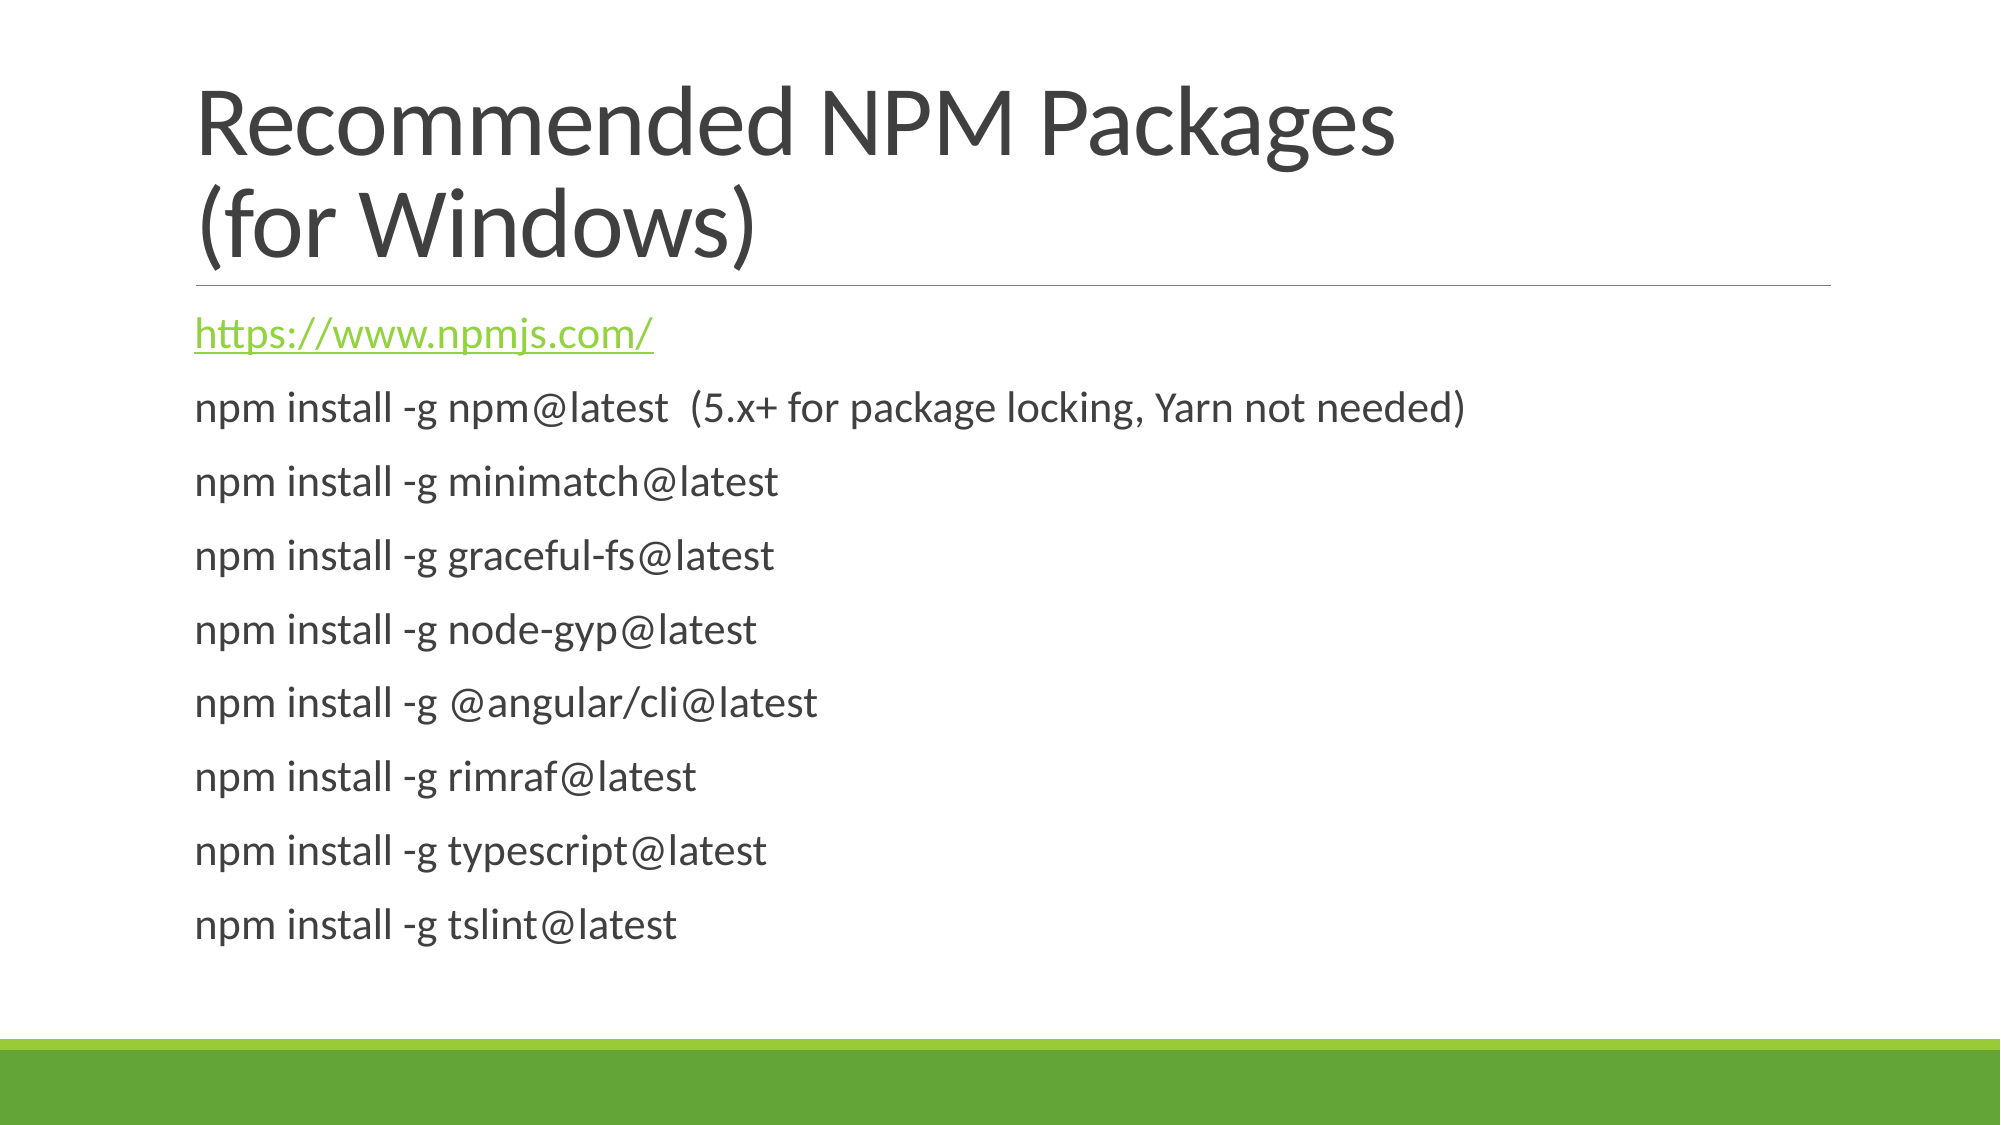

# Recommended NPM Packages (for Windows)
https://www.npmjs.com/
npm install -g npm@latest  (5.x+ for package locking, Yarn not needed)
npm install -g minimatch@latest
npm install -g graceful-fs@latest
npm install -g node-gyp@latest
npm install -g @angular/cli@latest
npm install -g rimraf@latest
npm install -g typescript@latest
npm install -g tslint@latest